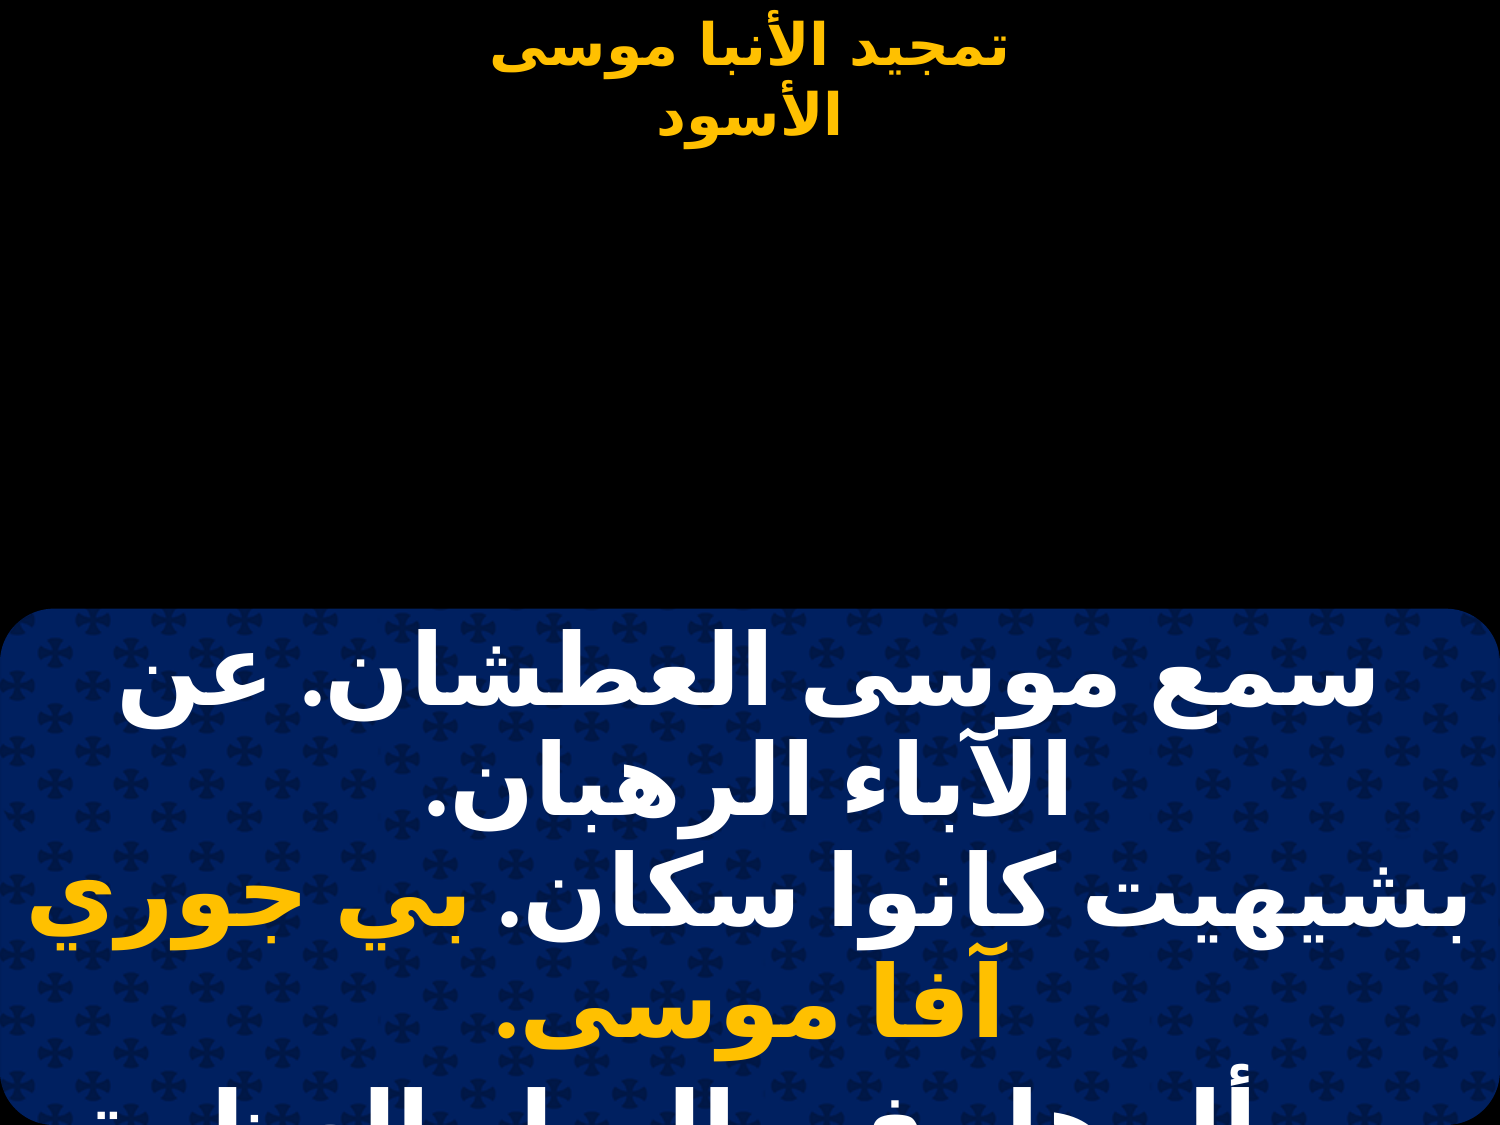

#
| سمع موسى العطشان. عن الآباء الرهبان. بشيهيت كانوا سكان. بي جوري آفا موسى. |
| --- |
| وسأل هل في إله. له العظمة والجاه. قلبي مشتاق لسماه. بي جوري آفا موسى. |